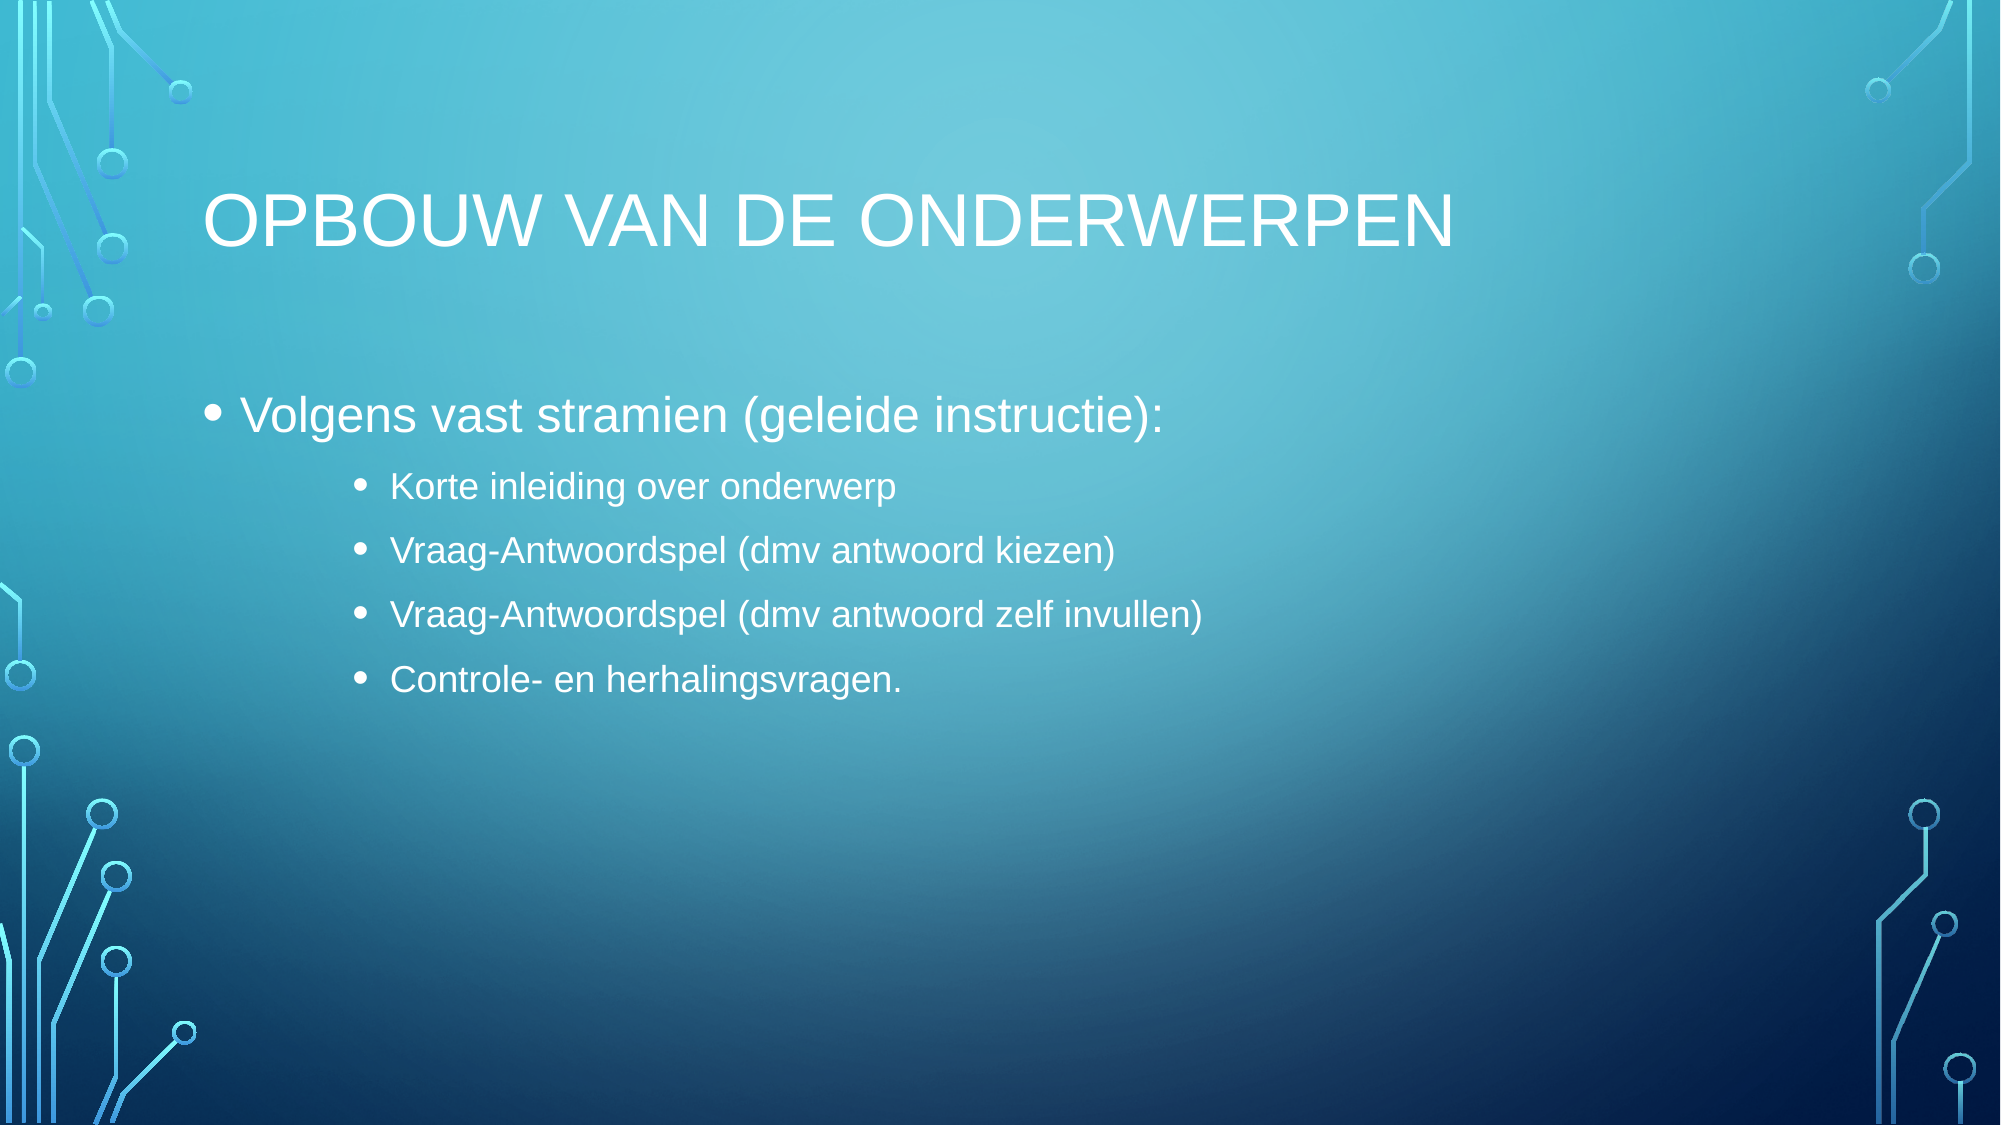

# Opbouw van de onderwerpen
Volgens vast stramien (geleide instructie):
Korte inleiding over onderwerp
Vraag-Antwoordspel (dmv antwoord kiezen)
Vraag-Antwoordspel (dmv antwoord zelf invullen)
Controle- en herhalingsvragen.